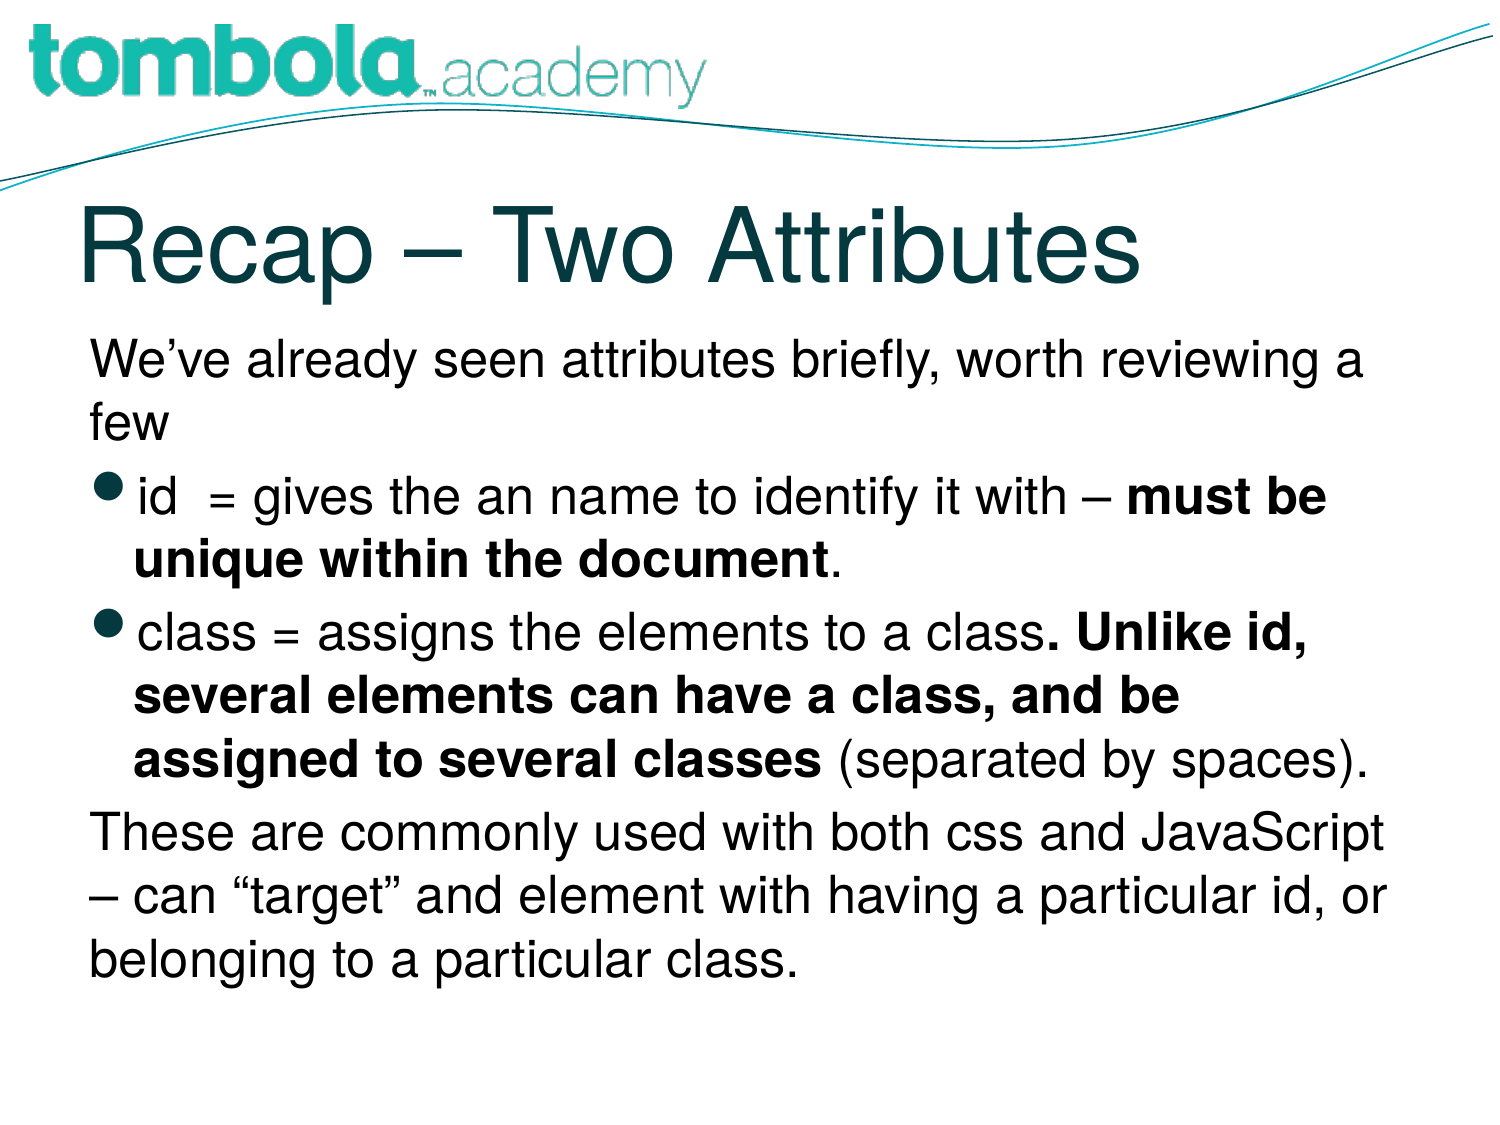

# Recap – Two Attributes
We’ve already seen attributes briefly, worth reviewing a few
id  = gives the an name to identify it with – must be unique within the document.
class = assigns the elements to a class. Unlike id, several elements can have a class, and be assigned to several classes (separated by spaces).
These are commonly used with both css and JavaScript – can “target” and element with having a particular id, or belonging to a particular class.